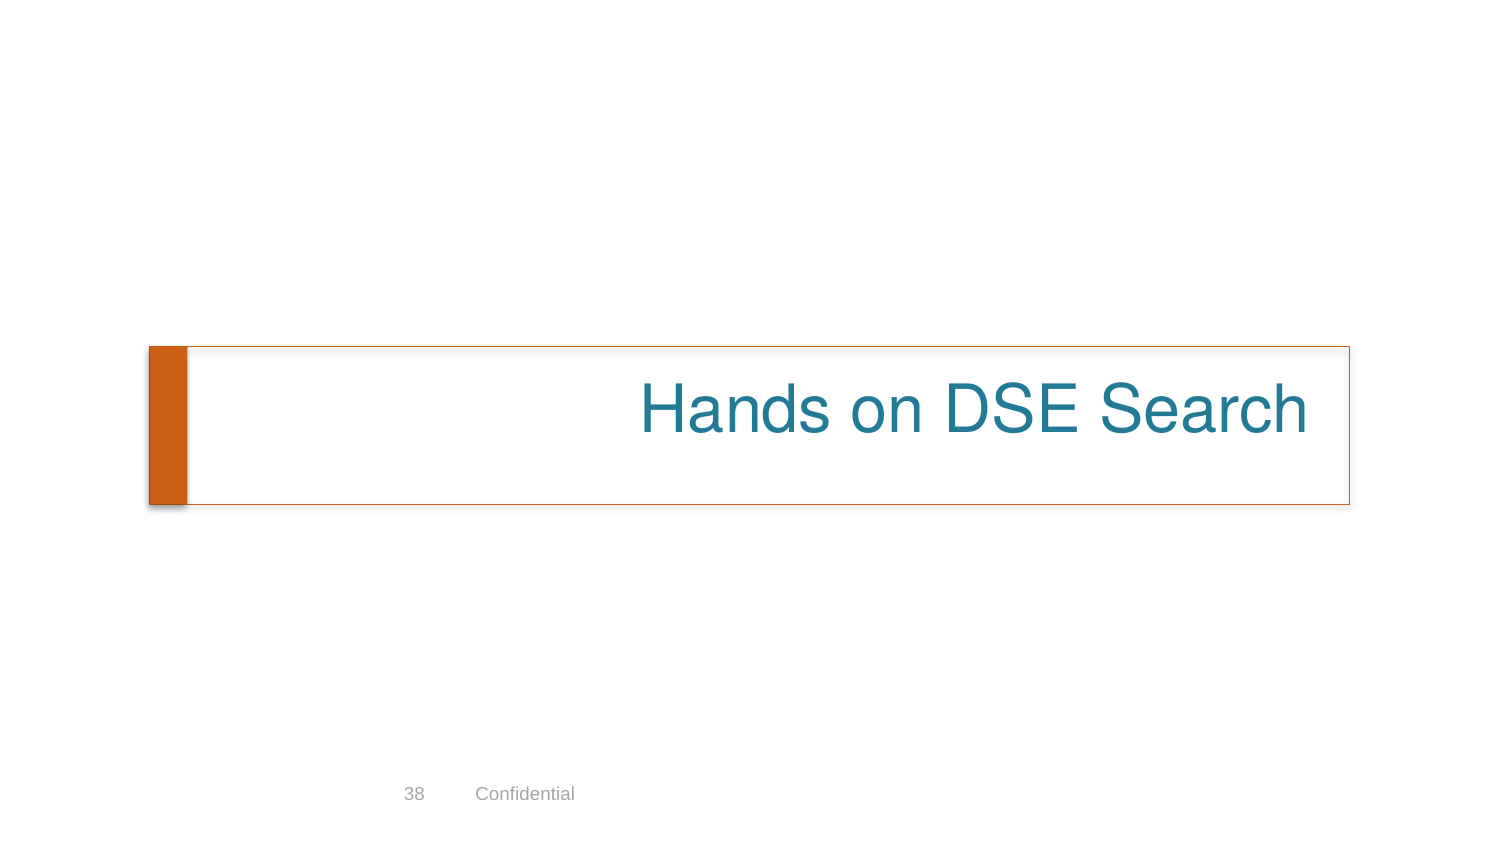

# Hands on DSE Search

38
Confidential